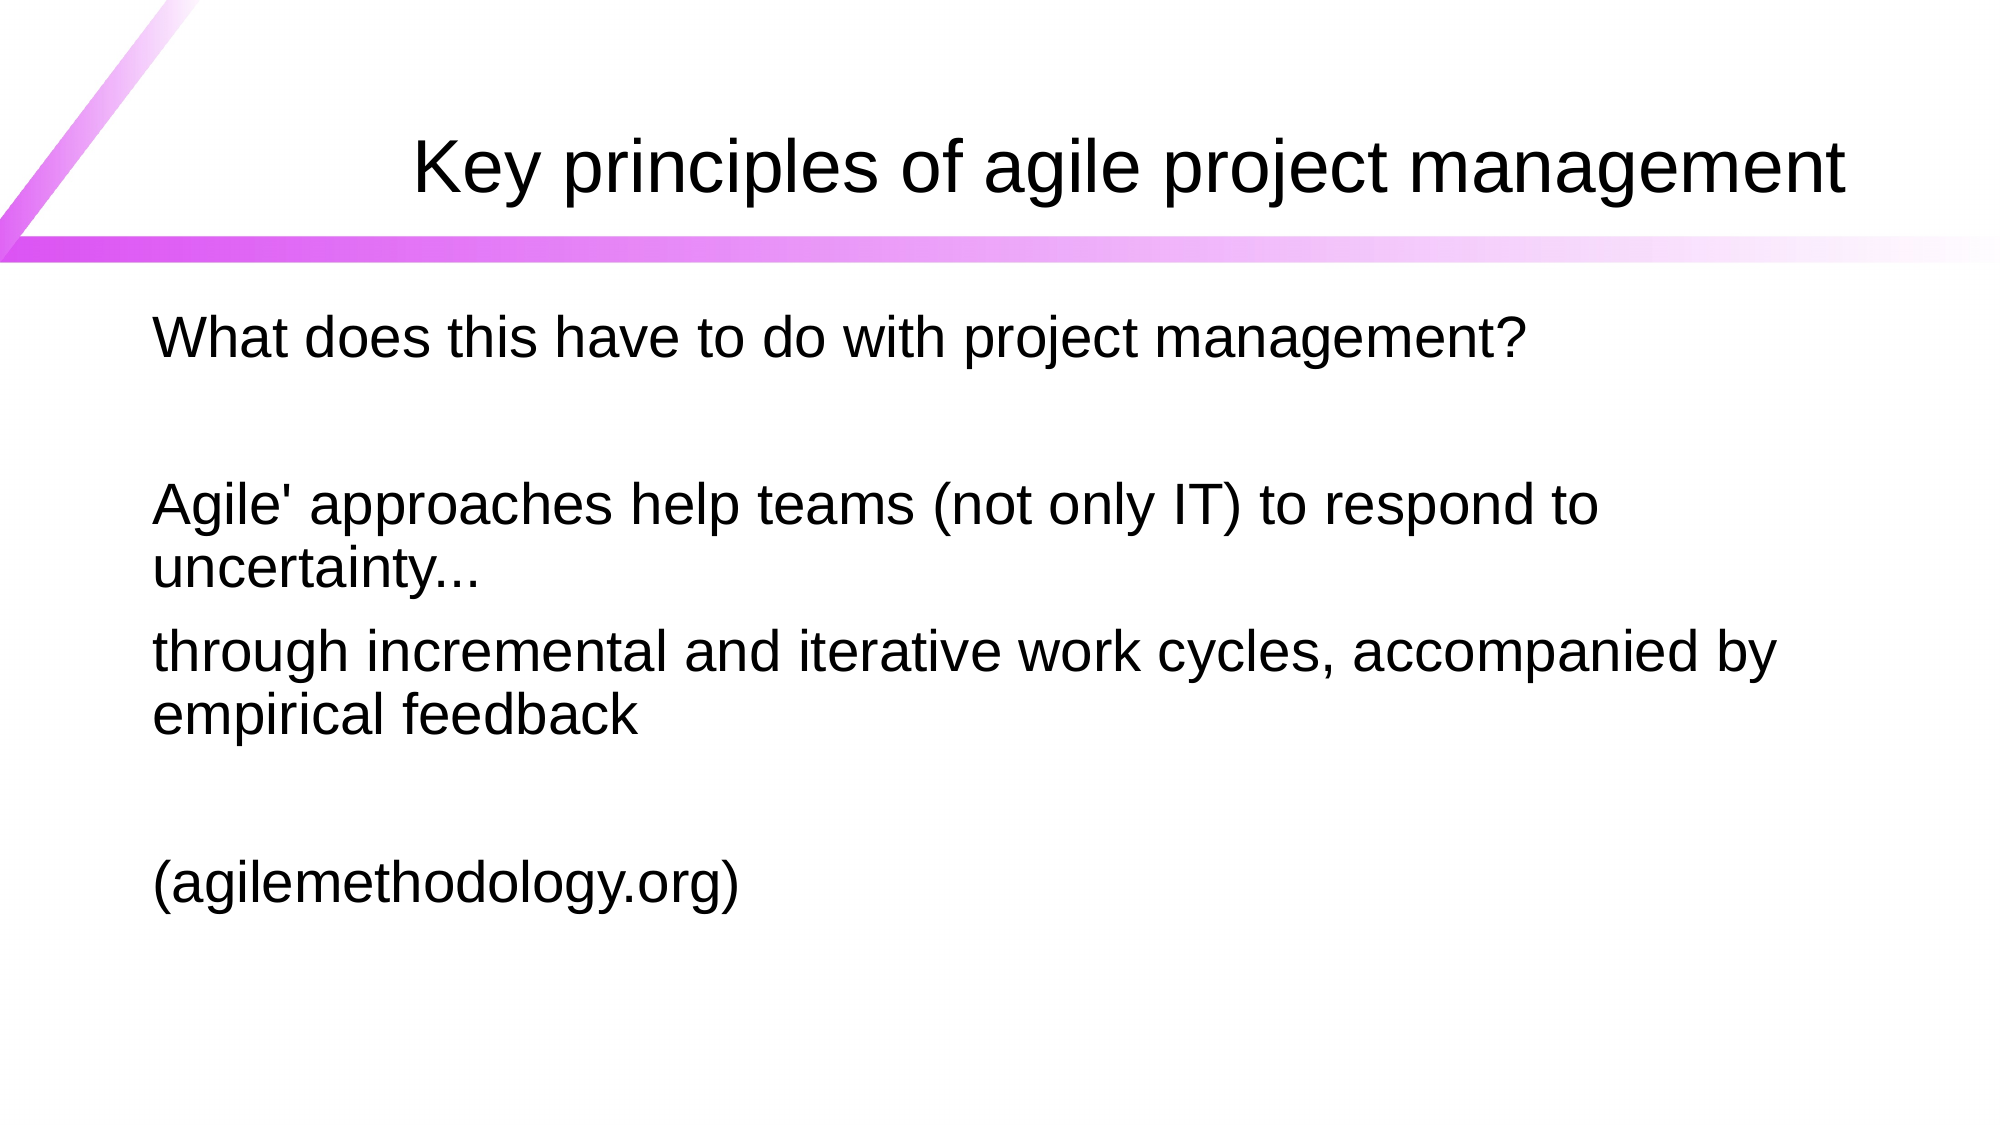

# Key principles of agile project management
What does this have to do with project management?

Agile' approaches help teams (not only IT) to respond to uncertainty...
through incremental and iterative work cycles, accompanied by empirical feedback

(agilemethodology.org)